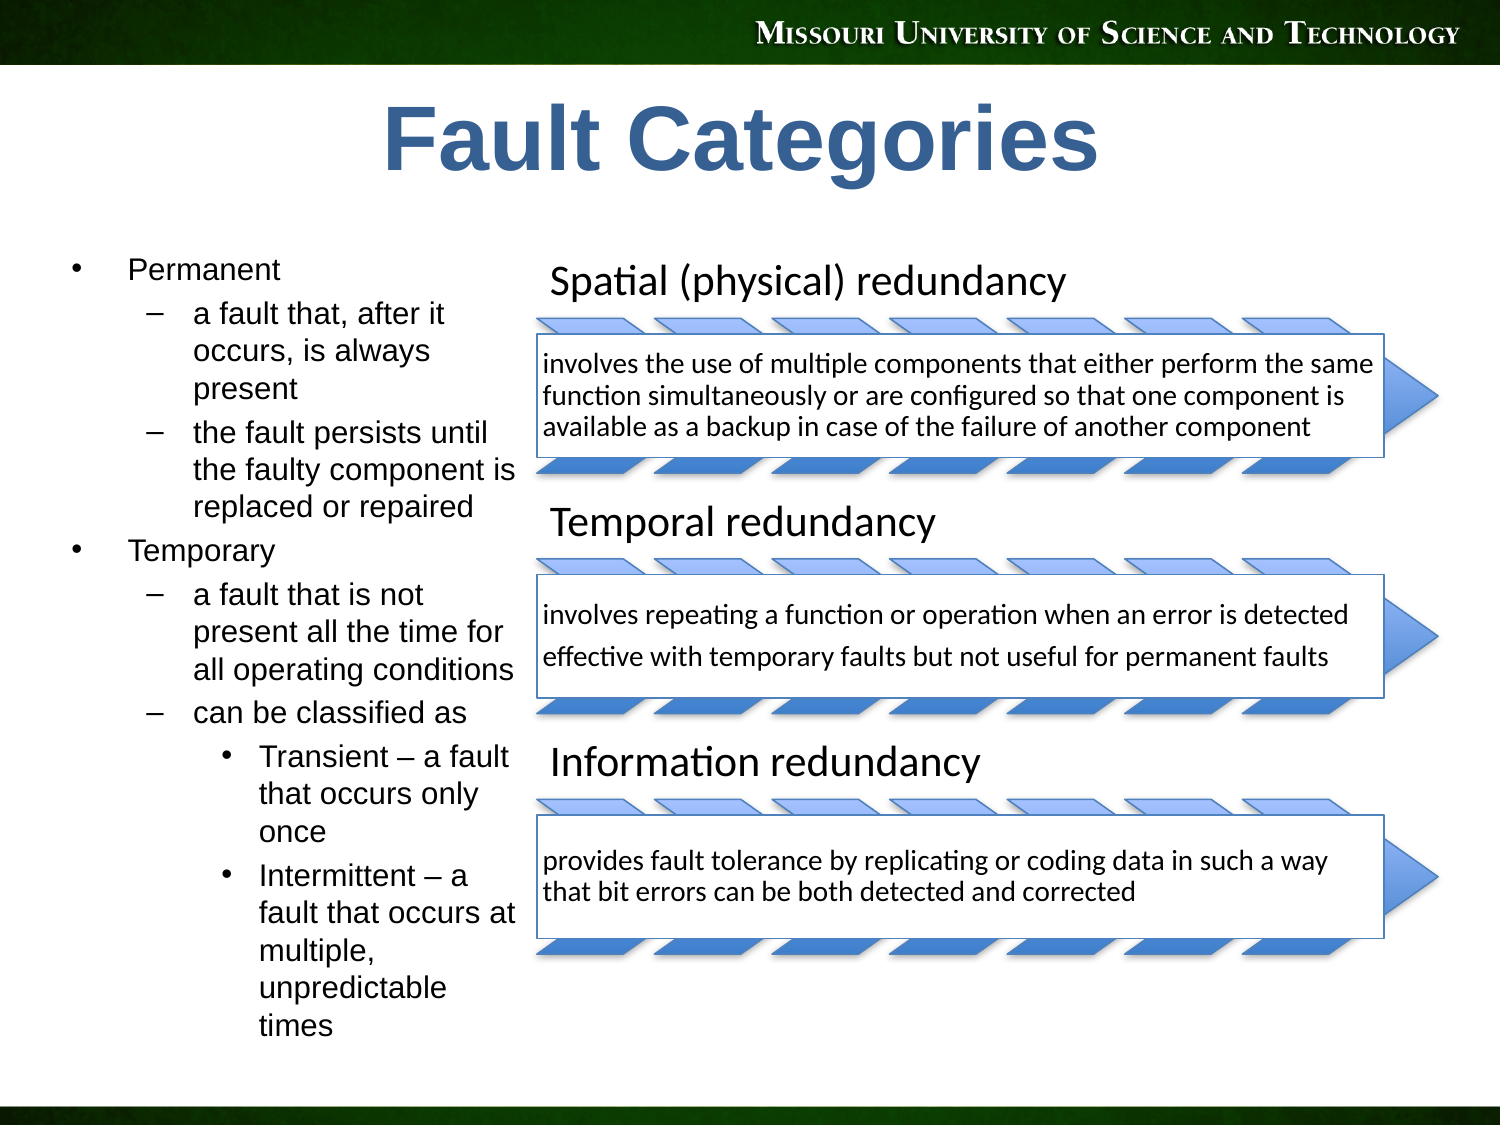

# Fault Categories
Permanent
a fault that, after it occurs, is always present
the fault persists until the faulty component is replaced or repaired
Temporary
a fault that is not present all the time for all operating conditions
can be classified as
Transient – a fault that occurs only once
Intermittent – a fault that occurs at multiple, unpredictable times
Spatial (physical) redundancy
involves the use of multiple components that either perform the same function simultaneously or are configured so that one component is available as a backup in case of the failure of another component
Temporal redundancy
involves repeating a function or operation when an error is detected
effective with temporary faults but not useful for permanent faults
Information redundancy
provides fault tolerance by replicating or coding data in such a way that bit errors can be both detected and corrected